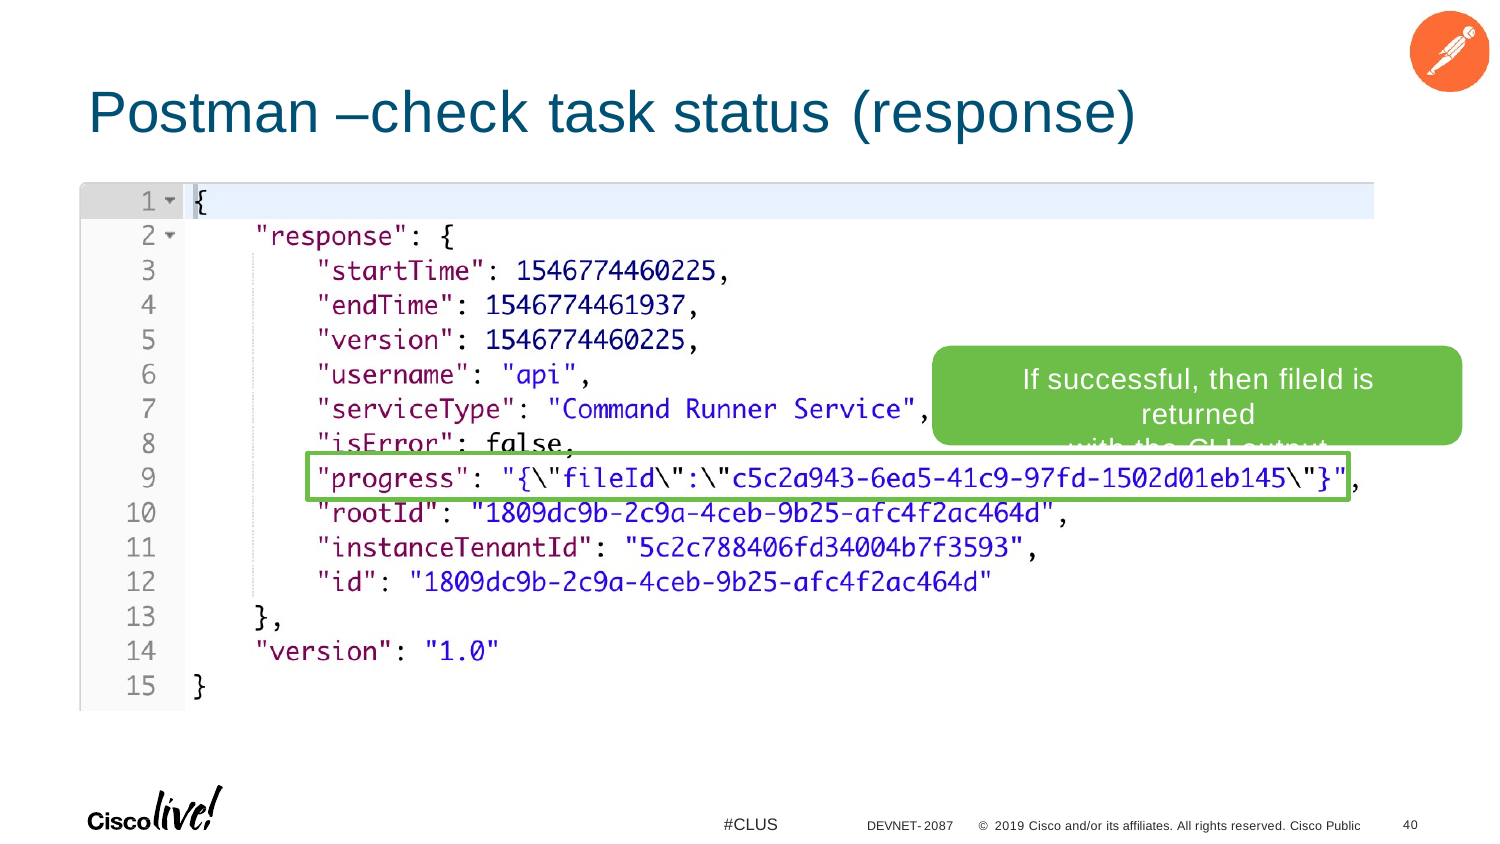

# Postman –check task status (response)

If successful, then fileId is returned
with the CLI output

#CLUS
40
DEVNET-2087
© 2019 Cisco and/or its affiliates. All rights reserved. Cisco Public